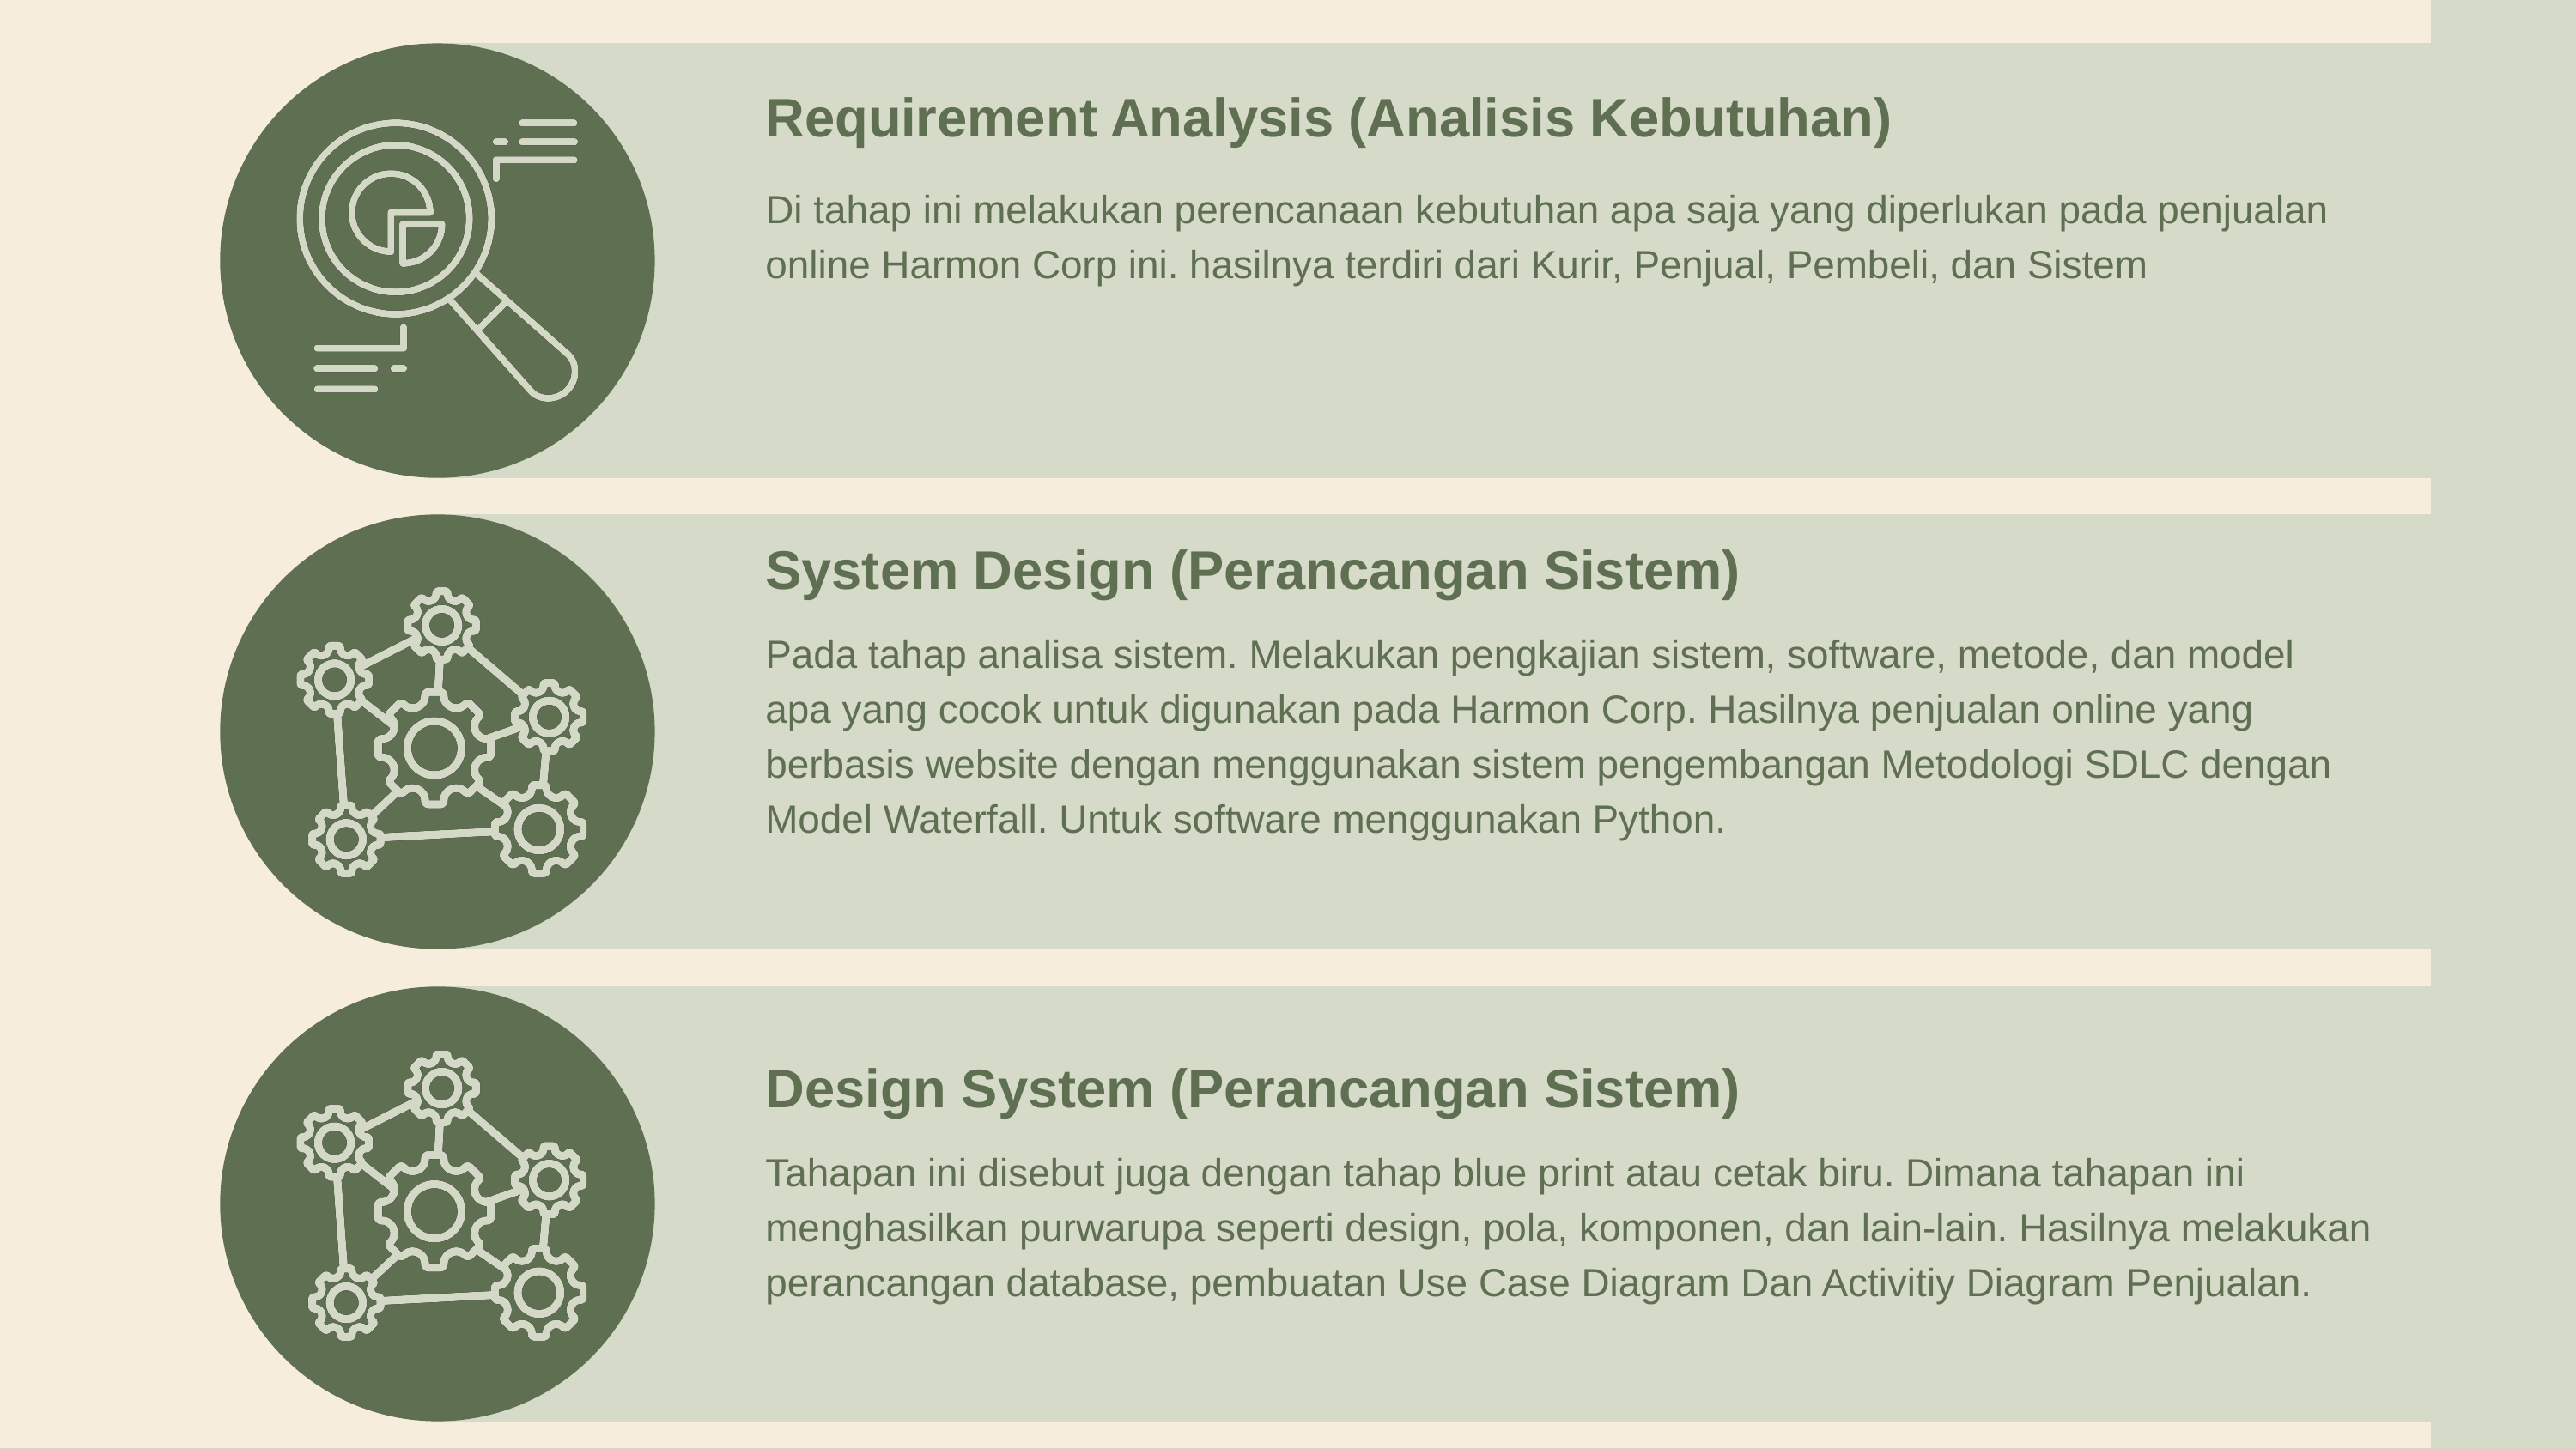

Requirement Analysis (Analisis Kebutuhan)

Di tahap ini melakukan perencanaan kebutuhan apa saja yang diperlukan pada penjualan online Harmon Corp ini. hasilnya terdiri dari Kurir, Penjual, Pembeli, dan Sistem

System Design (Perancangan Sistem)

Pada tahap analisa sistem. Melakukan pengkajian sistem, software, metode, dan model apa yang cocok untuk digunakan pada Harmon Corp. Hasilnya penjualan online yang berbasis website dengan menggunakan sistem pengembangan Metodologi SDLC dengan Model Waterfall. Untuk software menggunakan Python.

Design System (Perancangan Sistem)

Tahapan ini disebut juga dengan tahap blue print atau cetak biru. Dimana tahapan ini menghasilkan purwarupa seperti design, pola, komponen, dan lain-lain. Hasilnya melakukan perancangan database, pembuatan Use Case Diagram Dan Activitiy Diagram Penjualan.